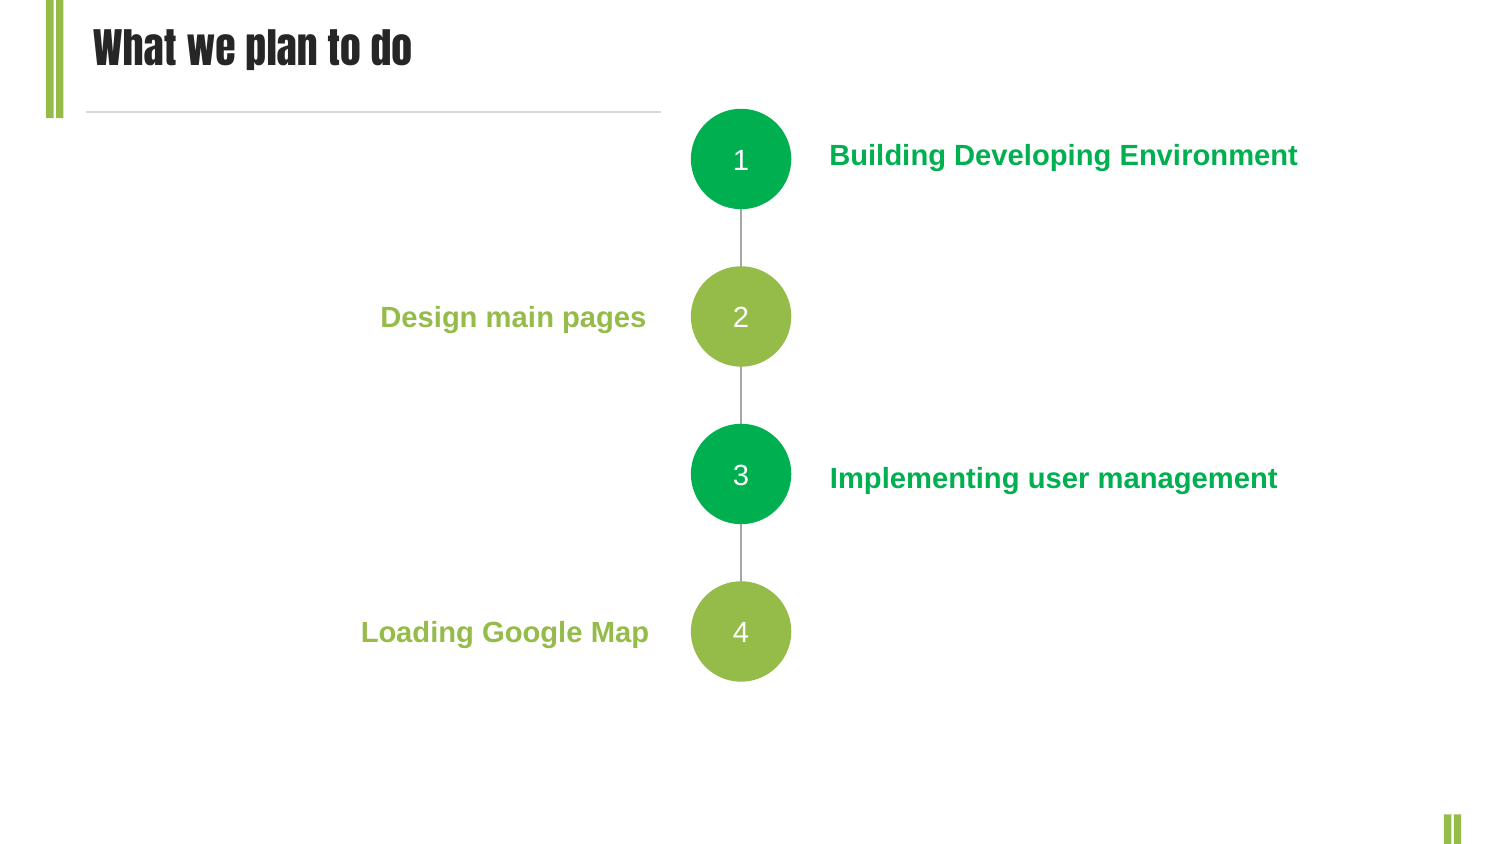

What we plan to do

1
Building Developing Environment

2
Design main pages

3
Implementing user management

4
Loading Google Map